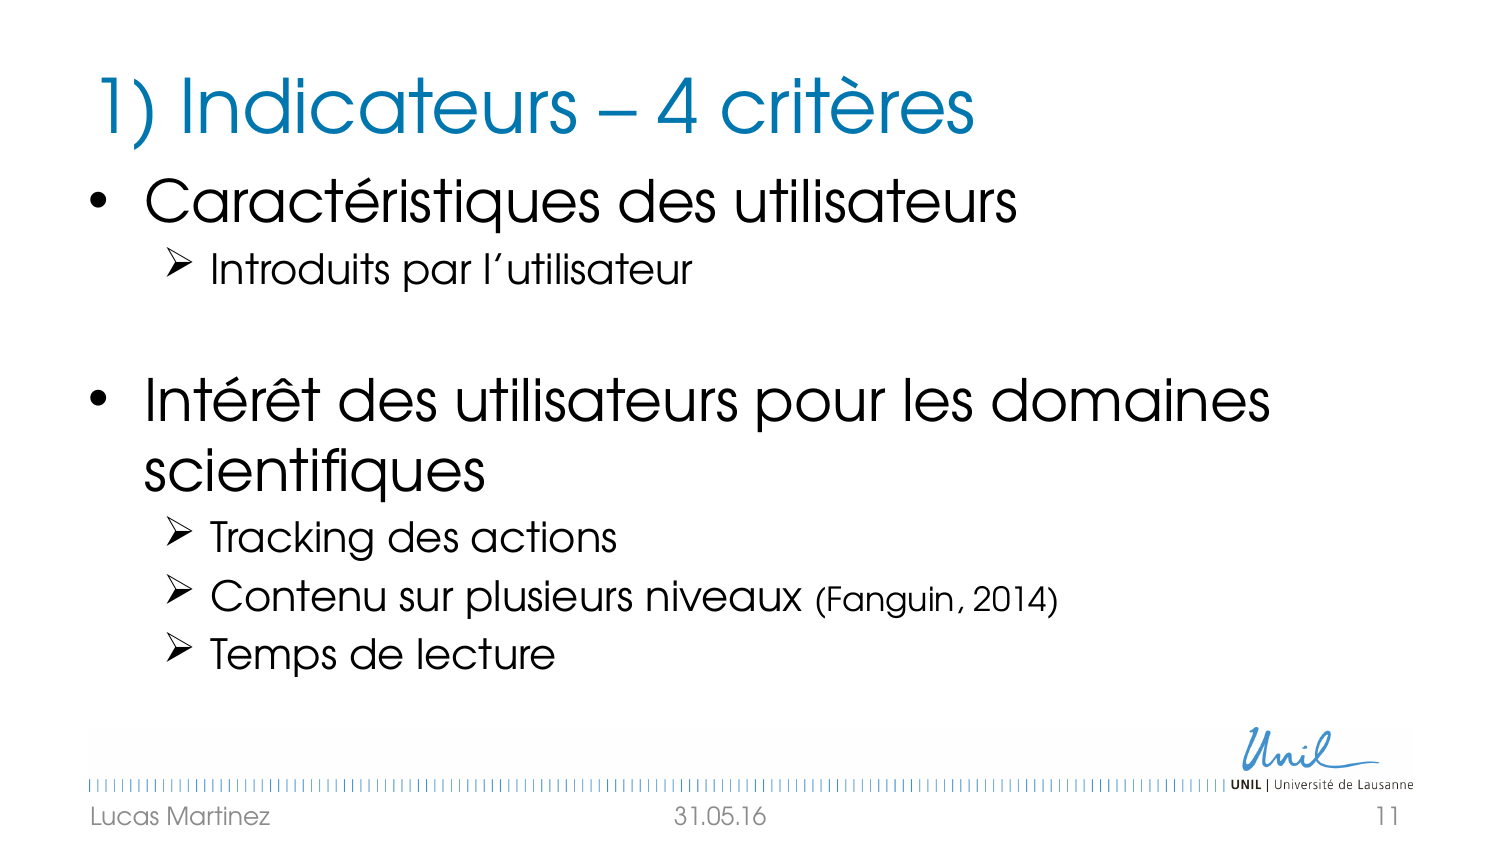

# 1) Indicateurs – 4 critères
Caractéristiques des utilisateurs
Introduits par l’utilisateur

Intérêt des utilisateurs pour les domaines scientifiques
Tracking des actions
Contenu sur plusieurs niveaux (Fanguin, 2014)
Temps de lecture

Lucas Martinez
31.05.16
11